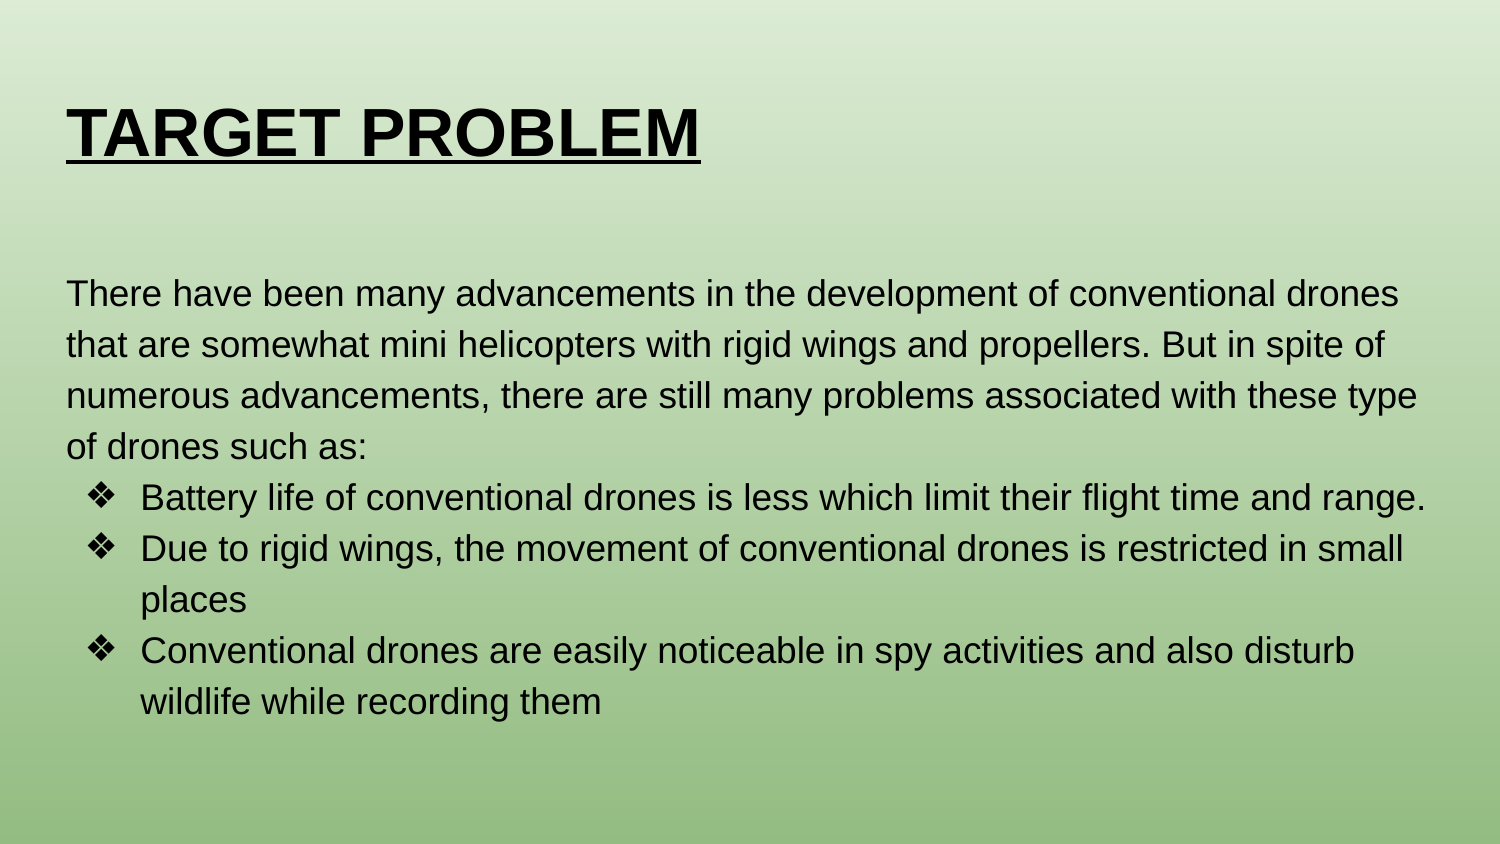

# TARGET PROBLEM

There have been many advancements in the development of conventional drones that are somewhat mini helicopters with rigid wings and propellers. But in spite of numerous advancements, there are still many problems associated with these type of drones such as:
Battery life of conventional drones is less which limit their flight time and range.
Due to rigid wings, the movement of conventional drones is restricted in small places
Conventional drones are easily noticeable in spy activities and also disturb wildlife while recording them